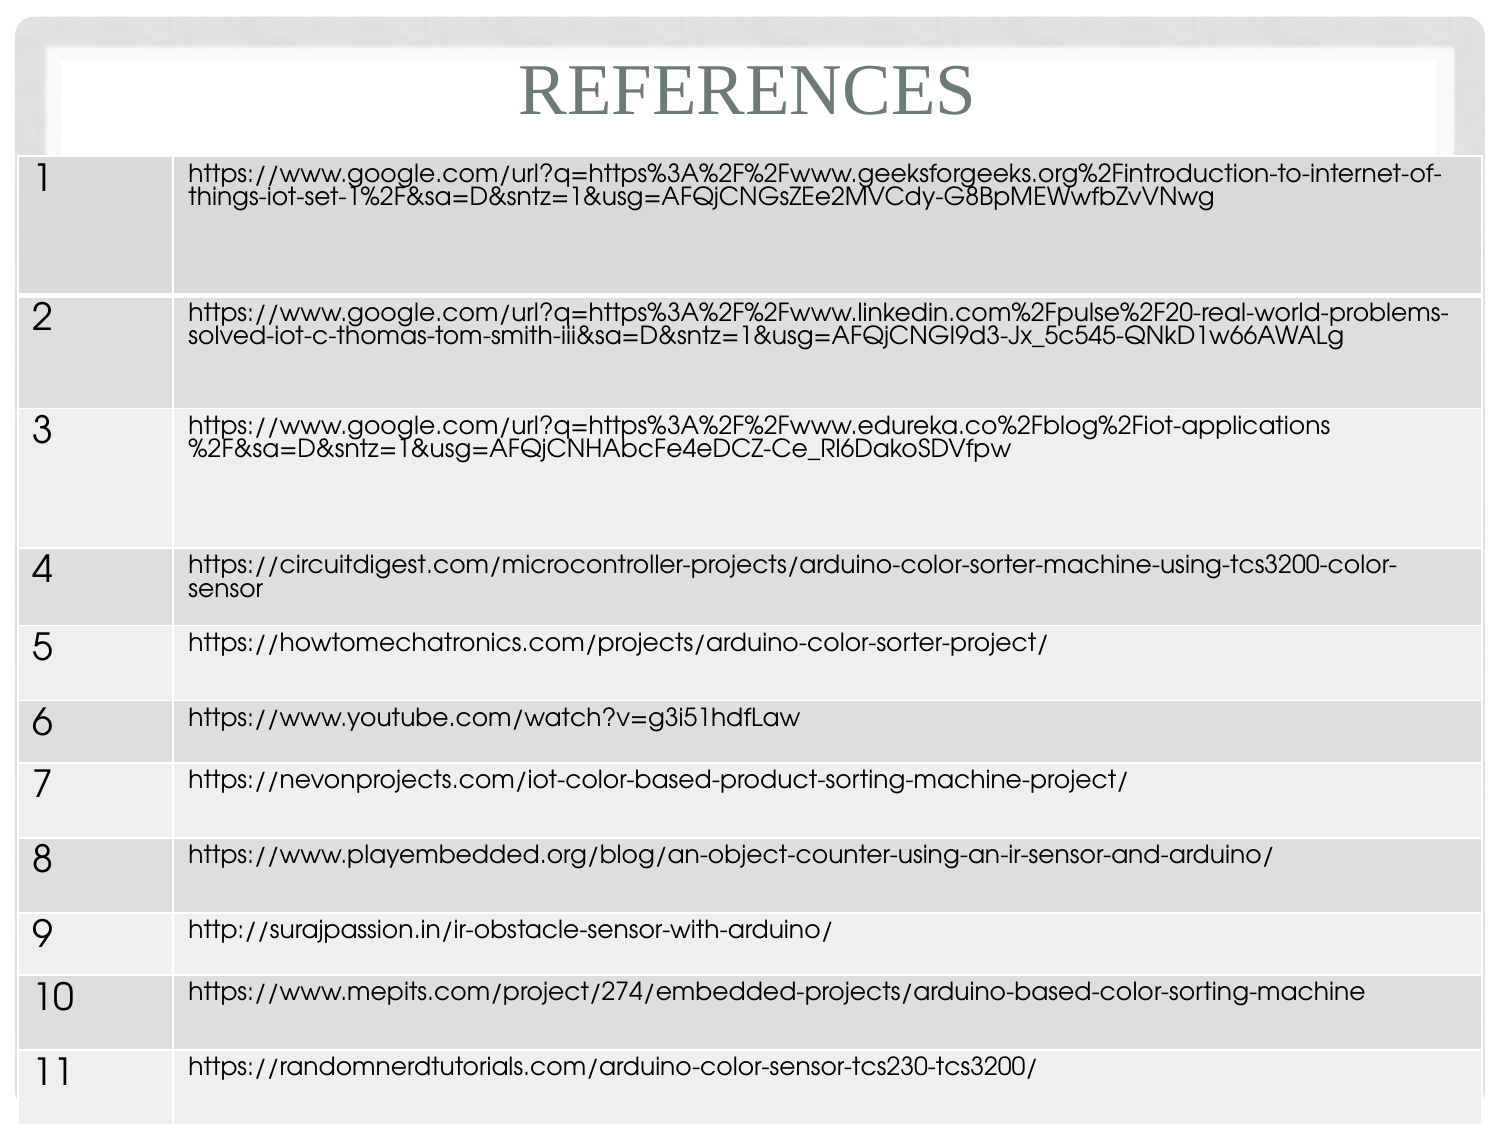

# References
| 1 | https://www.google.com/url?q=https%3A%2F%2Fwww.geeksforgeeks.org%2Fintroduction-to-internet-of-things-iot-set-1%2F&sa=D&sntz=1&usg=AFQjCNGsZEe2MVCdy-G8BpMEWwfbZvVNwg |
| --- | --- |
| 2 | https://www.google.com/url?q=https%3A%2F%2Fwww.linkedin.com%2Fpulse%2F20-real-world-problems-solved-iot-c-thomas-tom-smith-iii&sa=D&sntz=1&usg=AFQjCNGI9d3-Jx\_5c545-QNkD1w66AWALg |
| 3 | https://www.google.com/url?q=https%3A%2F%2Fwww.edureka.co%2Fblog%2Fiot-applications%2F&sa=D&sntz=1&usg=AFQjCNHAbcFe4eDCZ-Ce\_Rl6DakoSDVfpw |
| 4 | https://circuitdigest.com/microcontroller-projects/arduino-color-sorter-machine-using-tcs3200-color-sensor |
| 5 | https://howtomechatronics.com/projects/arduino-color-sorter-project/ |
| 6 | https://www.youtube.com/watch?v=g3i51hdfLaw |
| 7 | https://nevonprojects.com/iot-color-based-product-sorting-machine-project/ |
| 8 | https://www.playembedded.org/blog/an-object-counter-using-an-ir-sensor-and-arduino/ |
| 9 | http://surajpassion.in/ir-obstacle-sensor-with-arduino/ |
| 10 | https://www.mepits.com/project/274/embedded-projects/arduino-based-color-sorting-machine |
| 11 | https://randomnerdtutorials.com/arduino-color-sensor-tcs230-tcs3200/ |